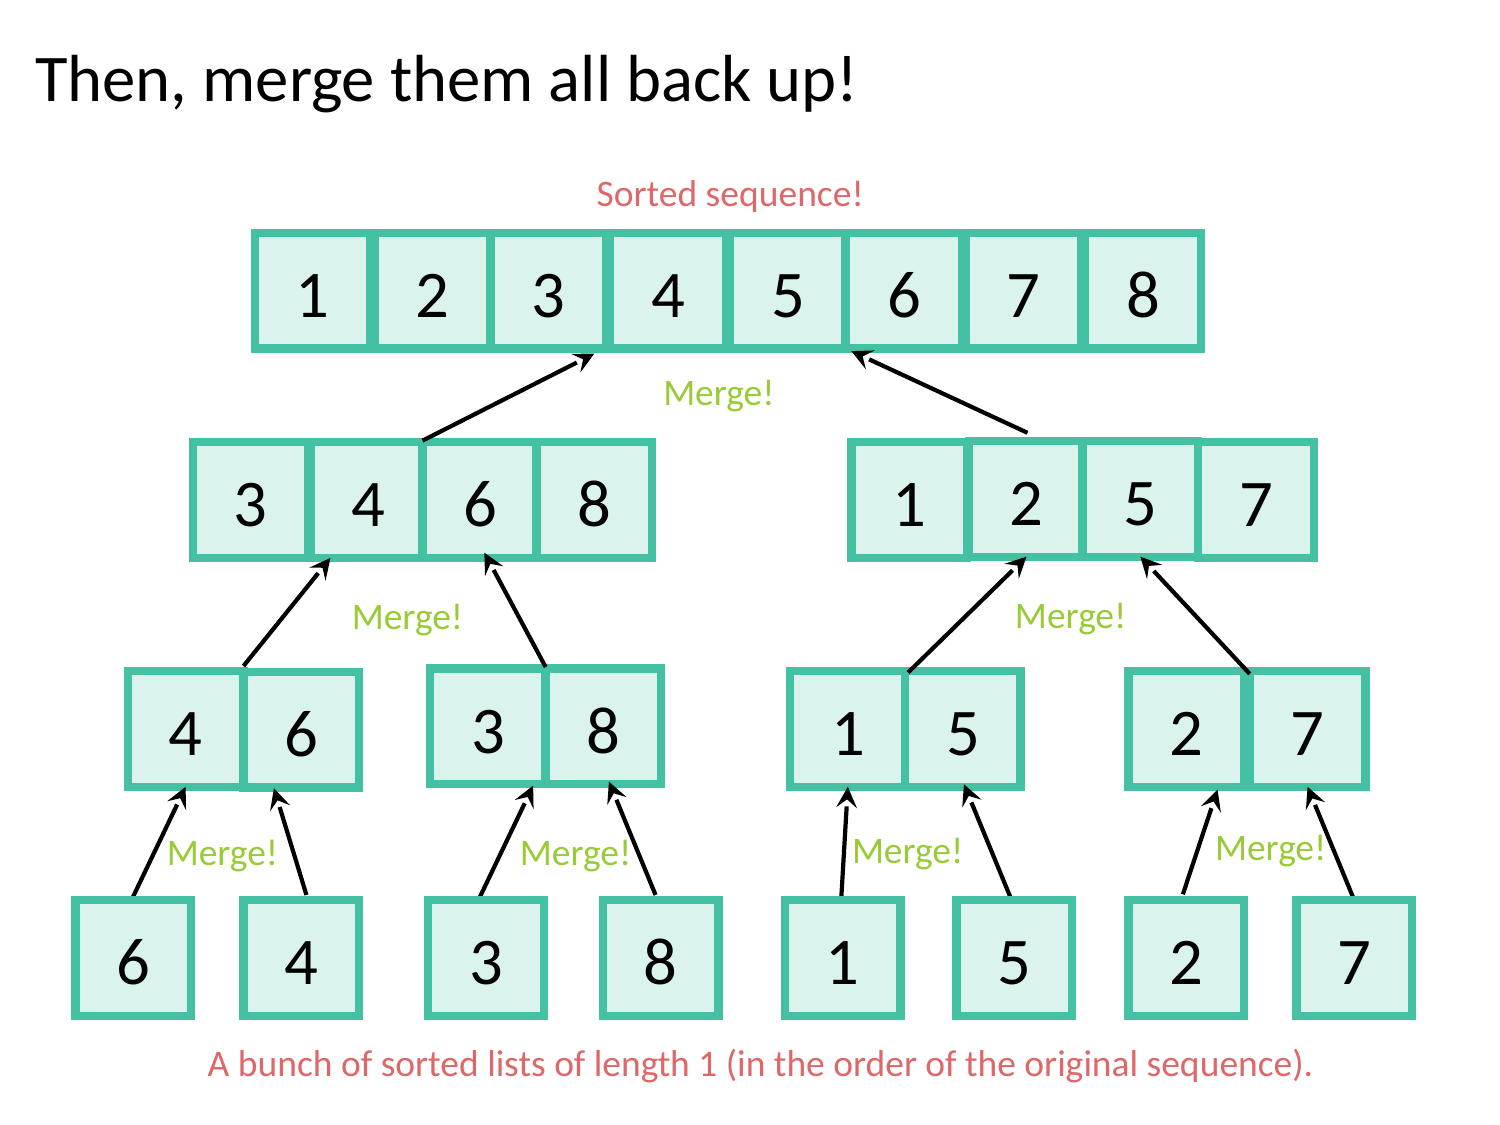

# Then, merge them all back up!
Sorted sequence!

1
2
3
4
5
6
7
8
Merge!
5
2
1
7
3
4
6
8
Merge!
Merge!
8
3
4
6
1
5
2
7
Merge!
Merge!
Merge!
Merge!
6
4
3
8
1
5
2
7
A bunch of sorted lists of length 1 (in the order of the original sequence).